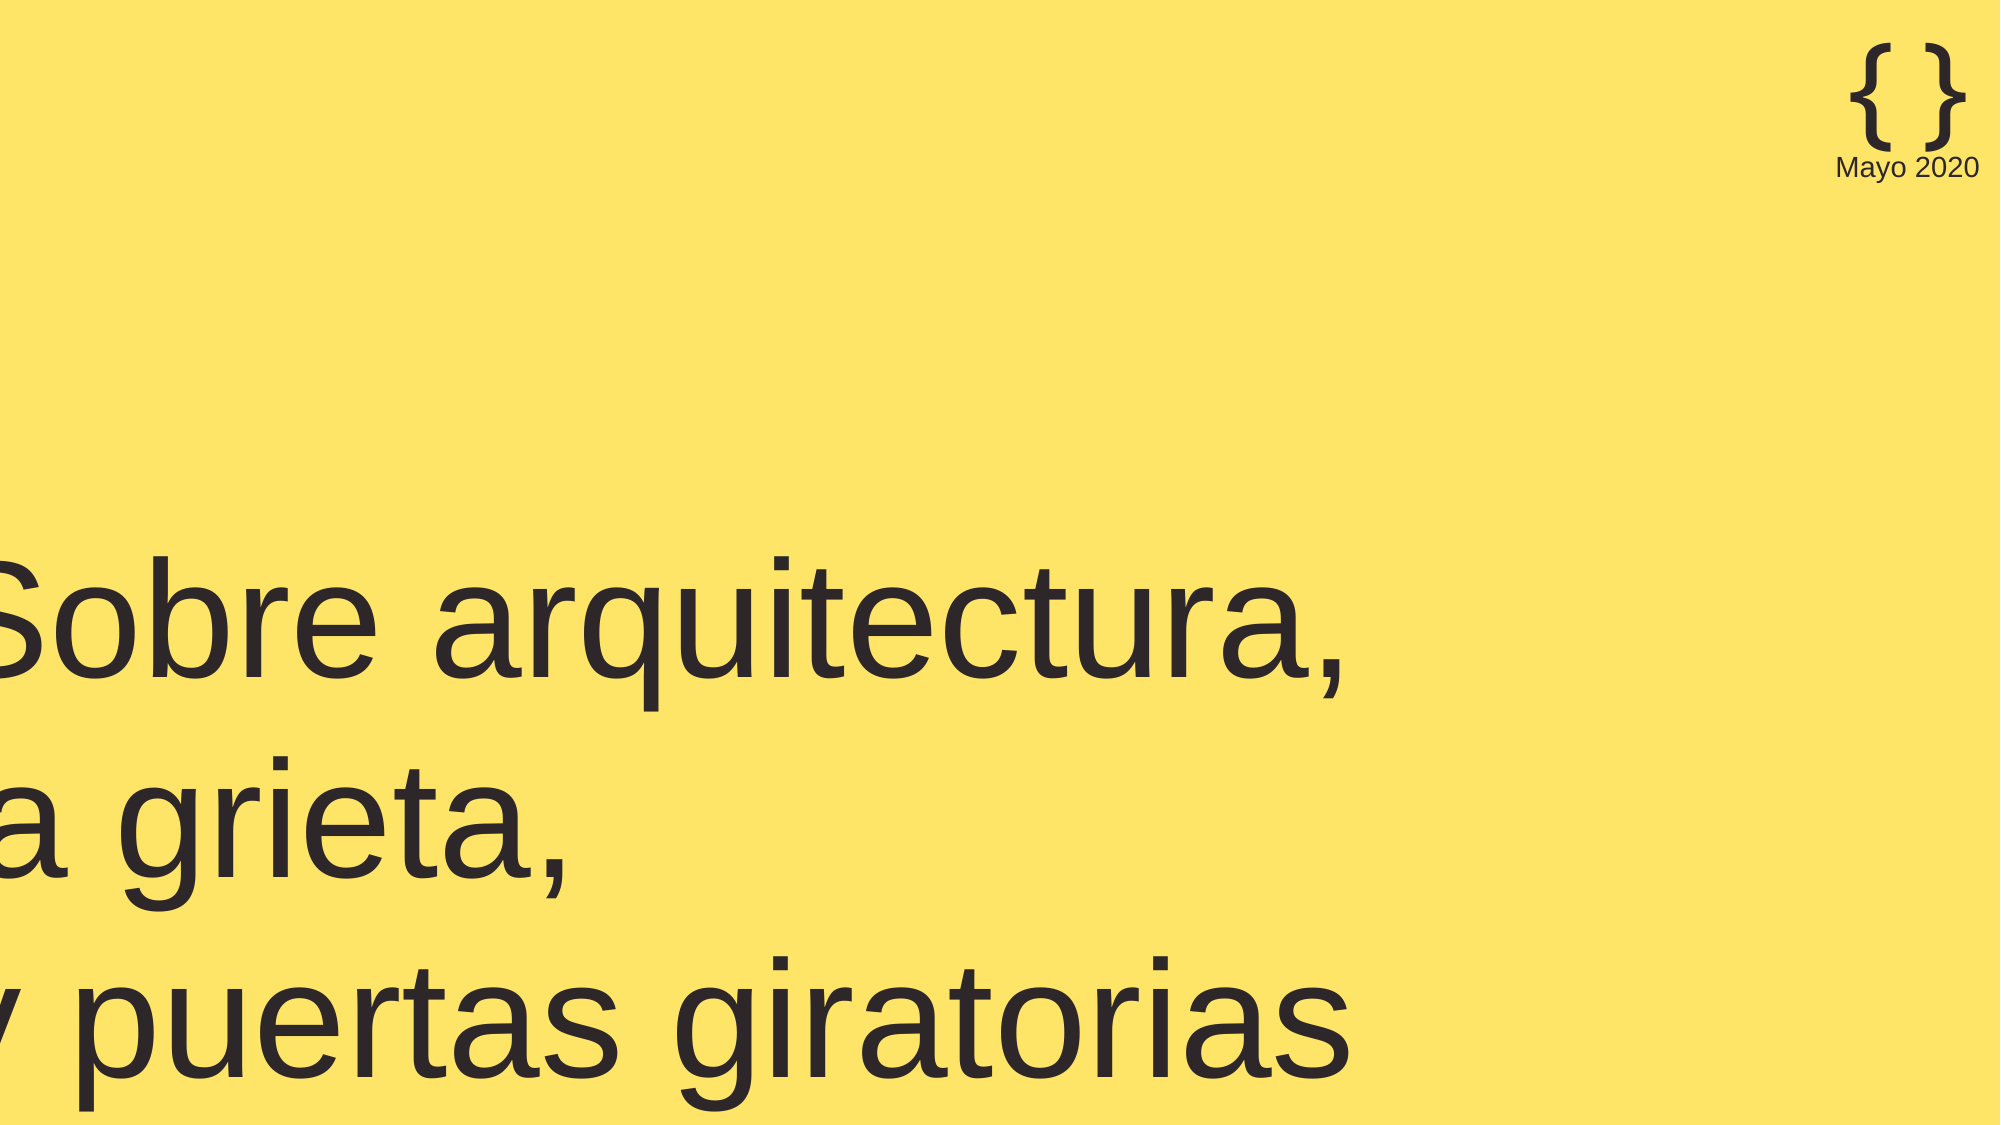

{}
Mayo 2020
Sobre arquitectura,
la grieta,
y puertas giratorias